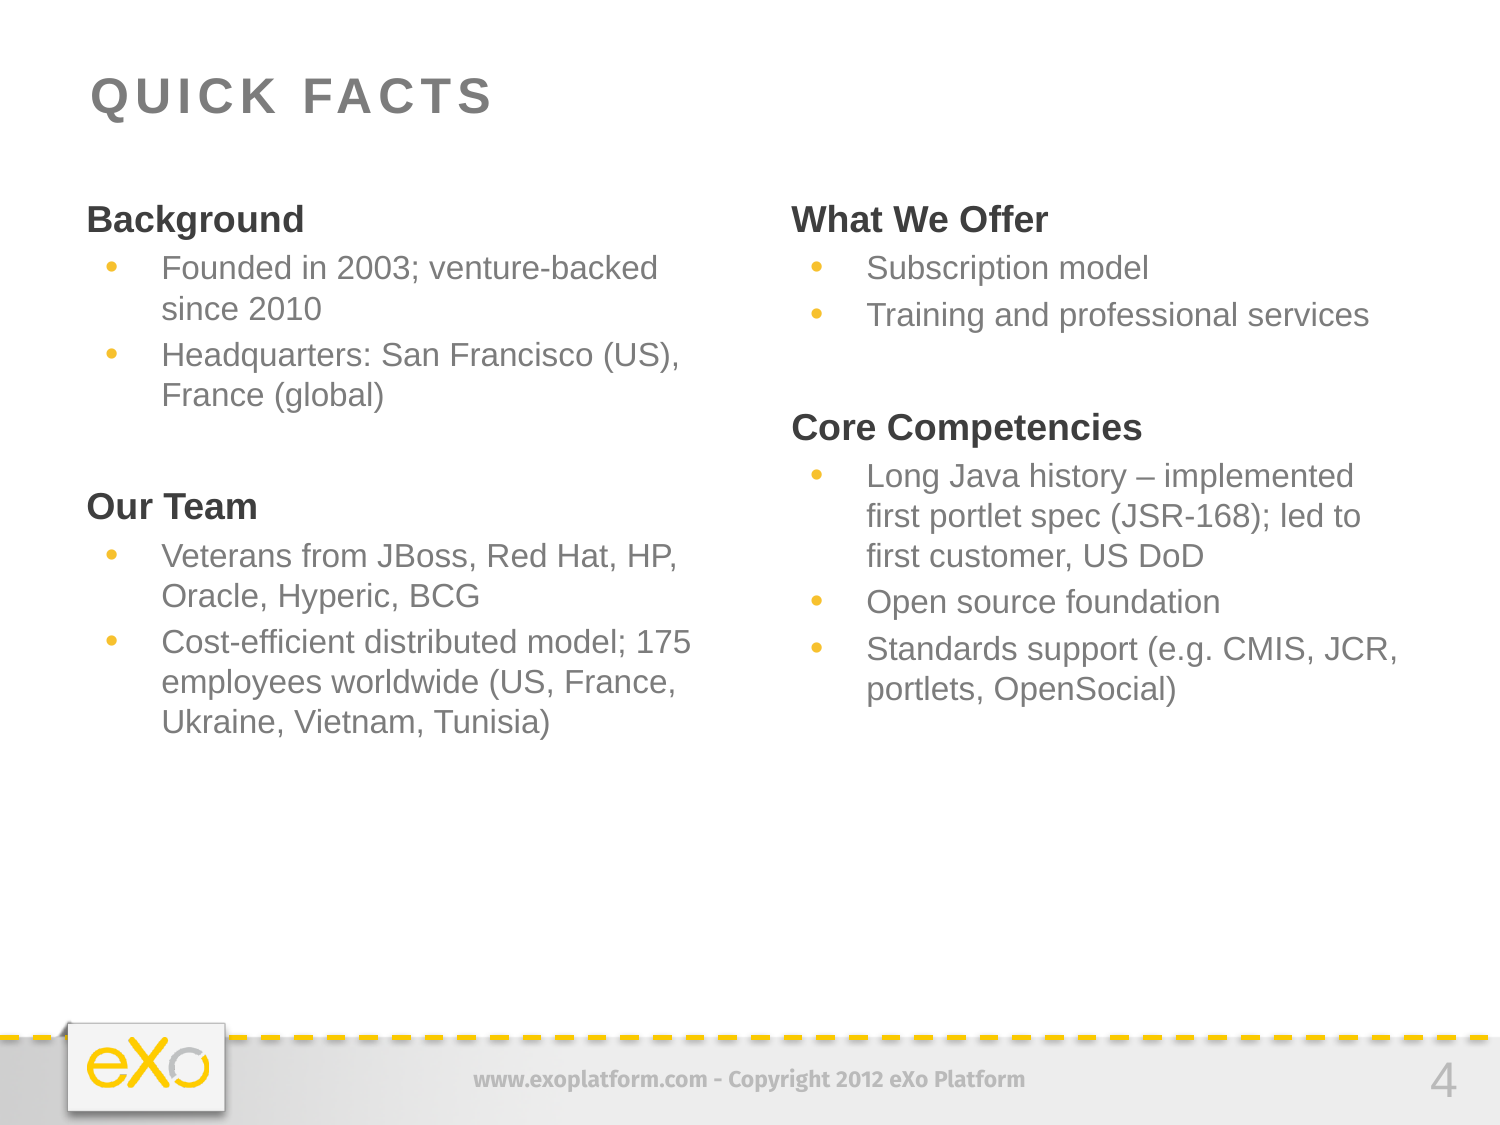

# Quick Facts
Background
Founded in 2003; venture-backed since 2010
Headquarters: San Francisco (US), France (global)

Our Team
Veterans from JBoss, Red Hat, HP, Oracle, Hyperic, BCG
Cost-efficient distributed model; 175 employees worldwide (US, France, Ukraine, Vietnam, Tunisia)

What We Offer
Subscription model
Training and professional services

Core Competencies
Long Java history – implemented first portlet spec (JSR-168); led to first customer, US DoD
Open source foundation
Standards support (e.g. CMIS, JCR, portlets, OpenSocial)